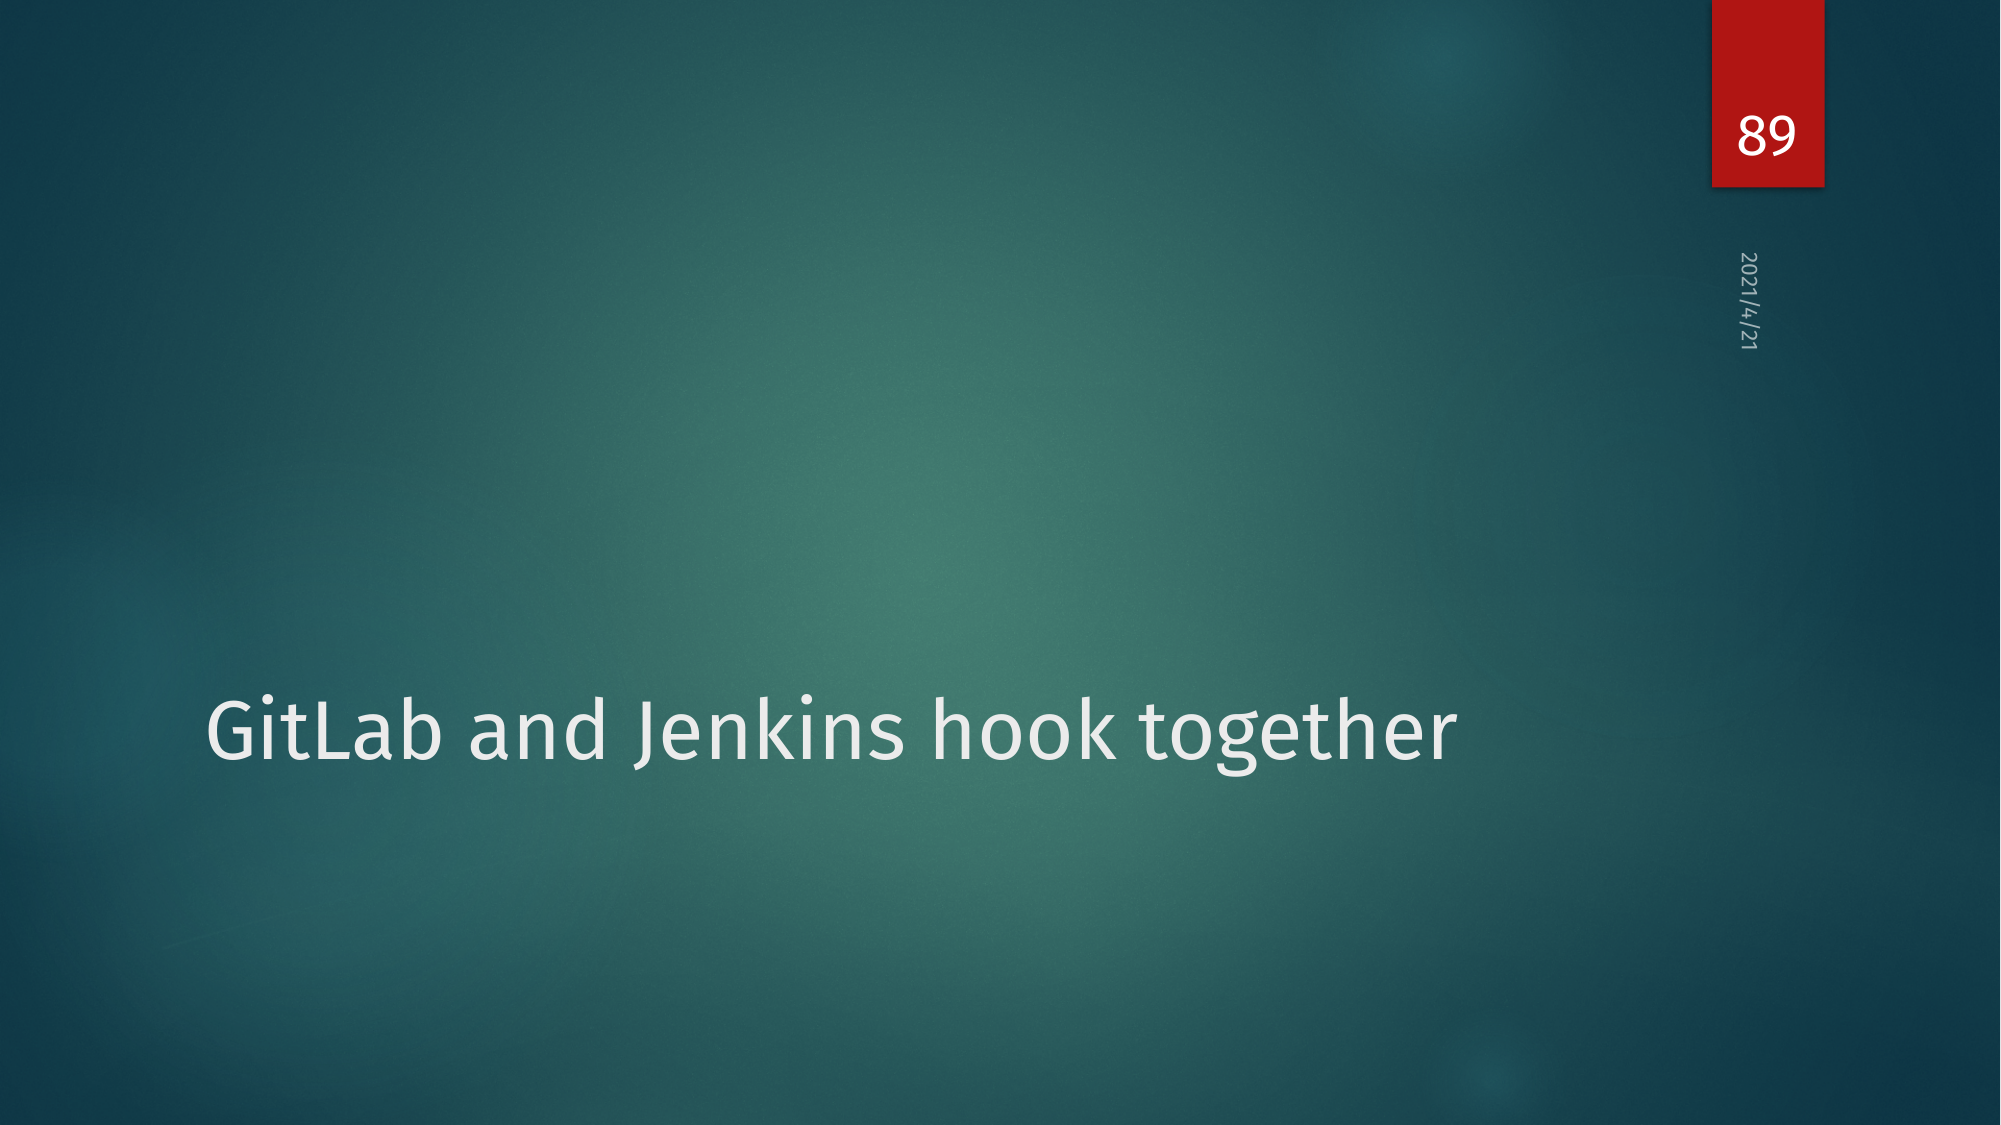

89
2021/4/21
# GitLab and Jenkins hook together